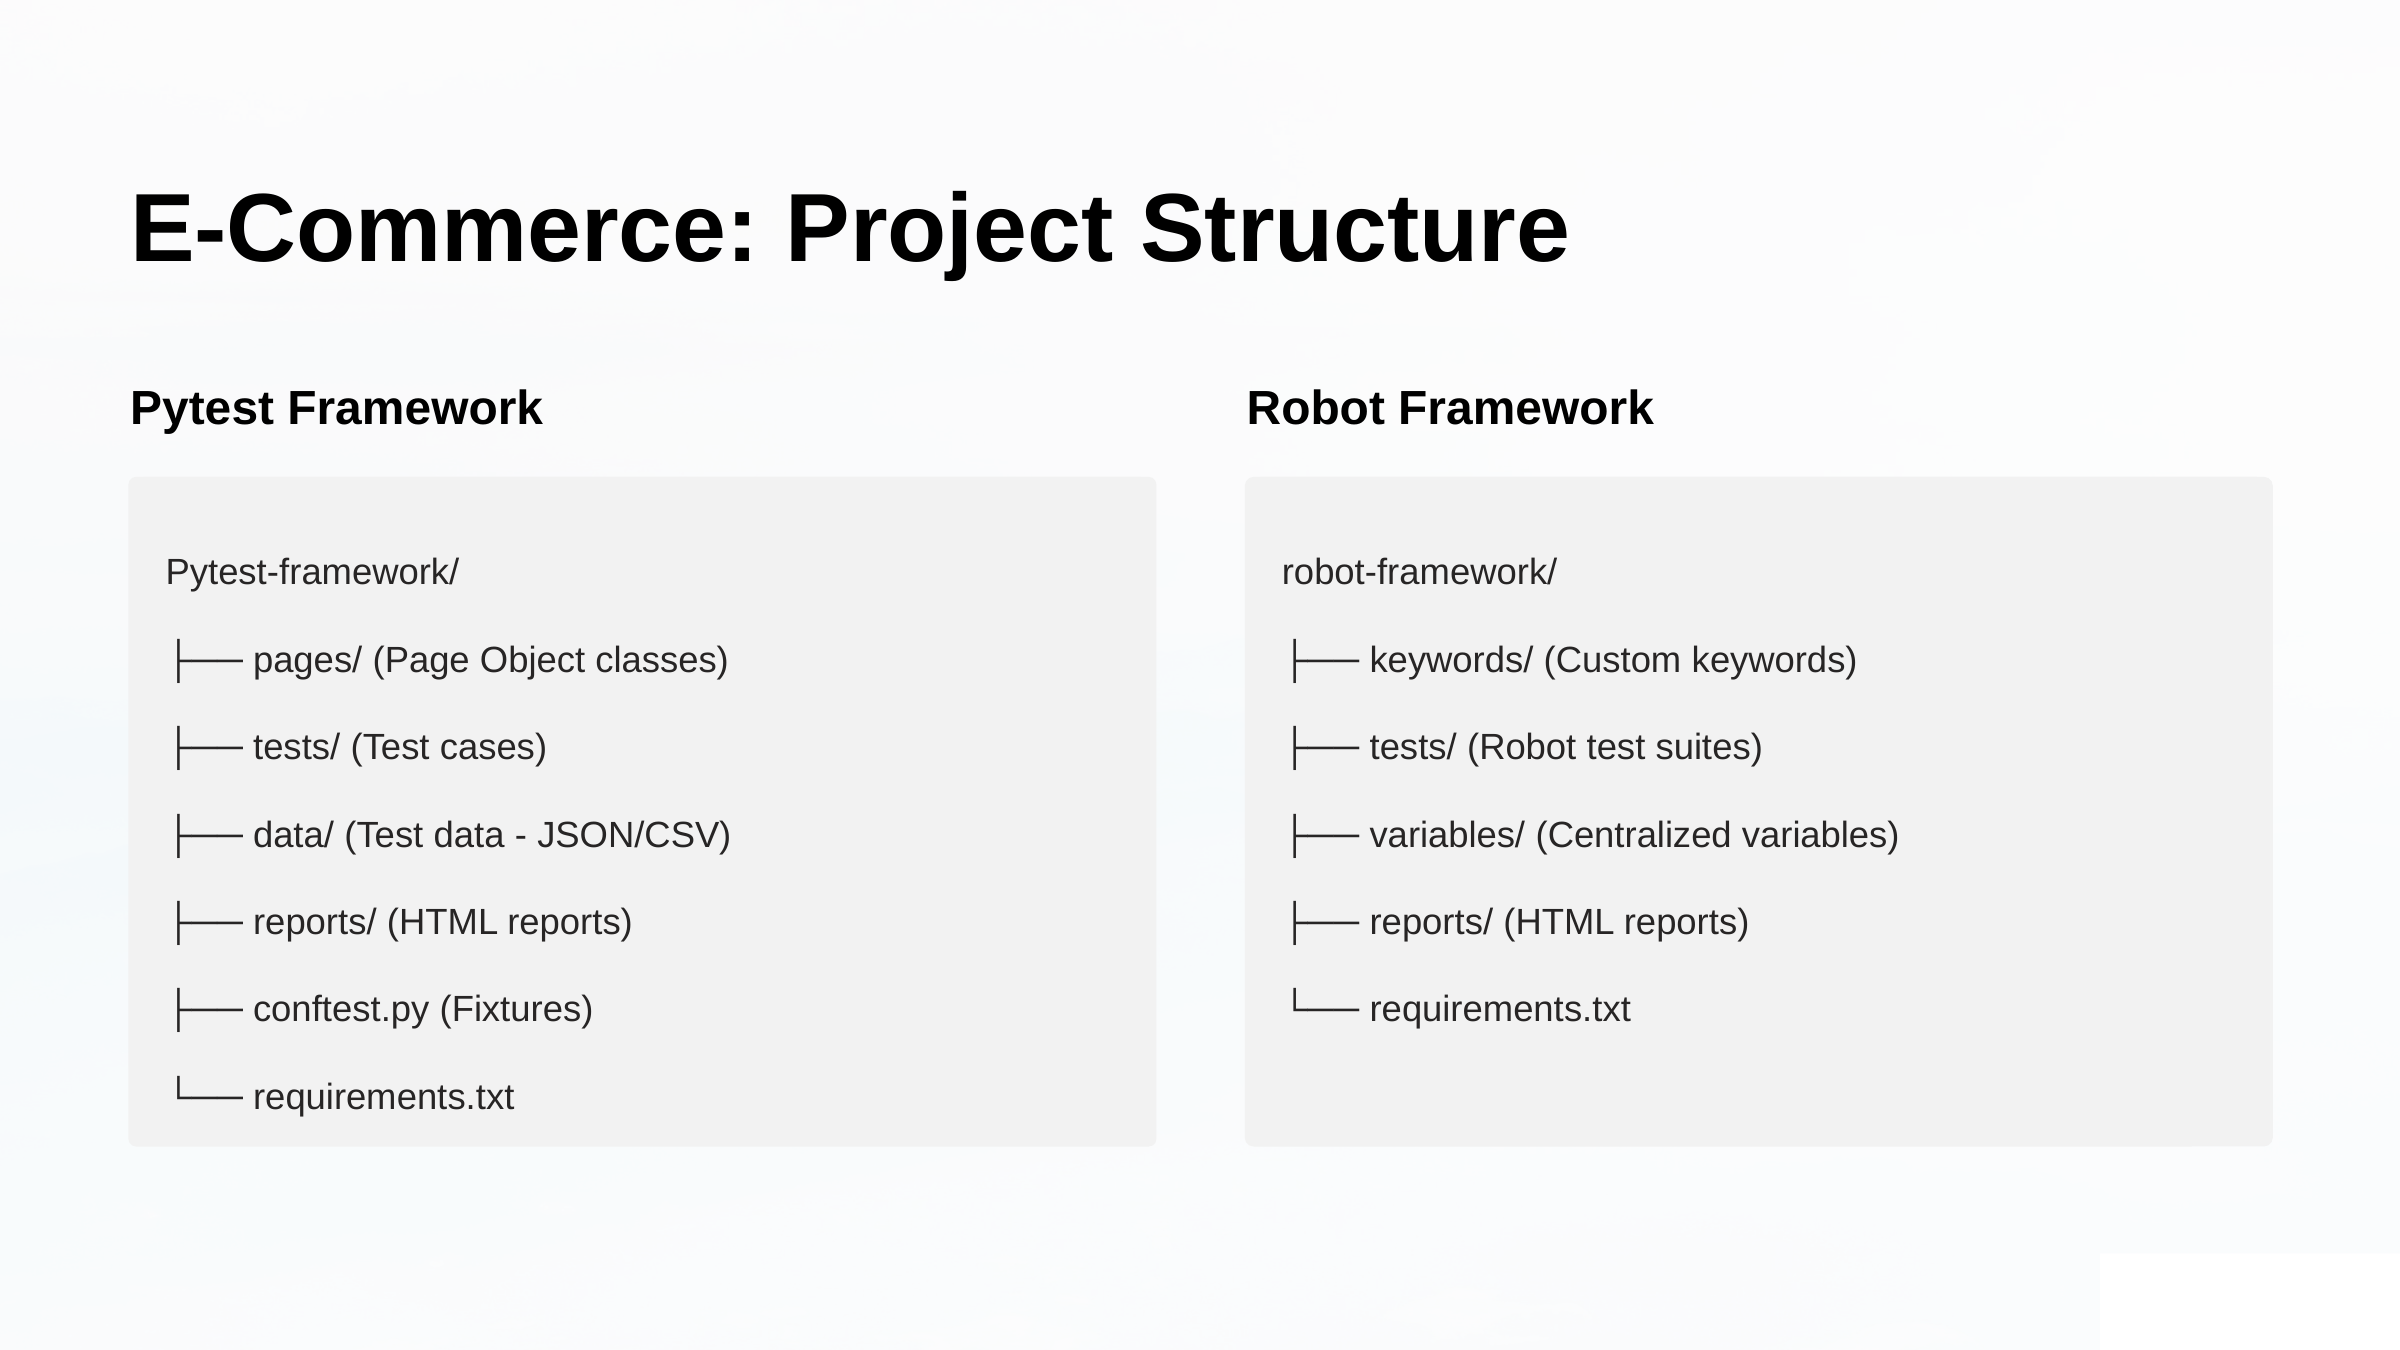

E-Commerce: Project Structure
Pytest Framework
Robot Framework

Pytest-framework/
├── pages/ (Page Object classes)
├── tests/ (Test cases)
├── data/ (Test data - JSON/CSV)
├── reports/ (HTML reports)
├── conftest.py (Fixtures)
└── requirements.txt
robot-framework/
├── keywords/ (Custom keywords)
├── tests/ (Robot test suites)
├── variables/ (Centralized variables)
├── reports/ (HTML reports)
└── requirements.txt